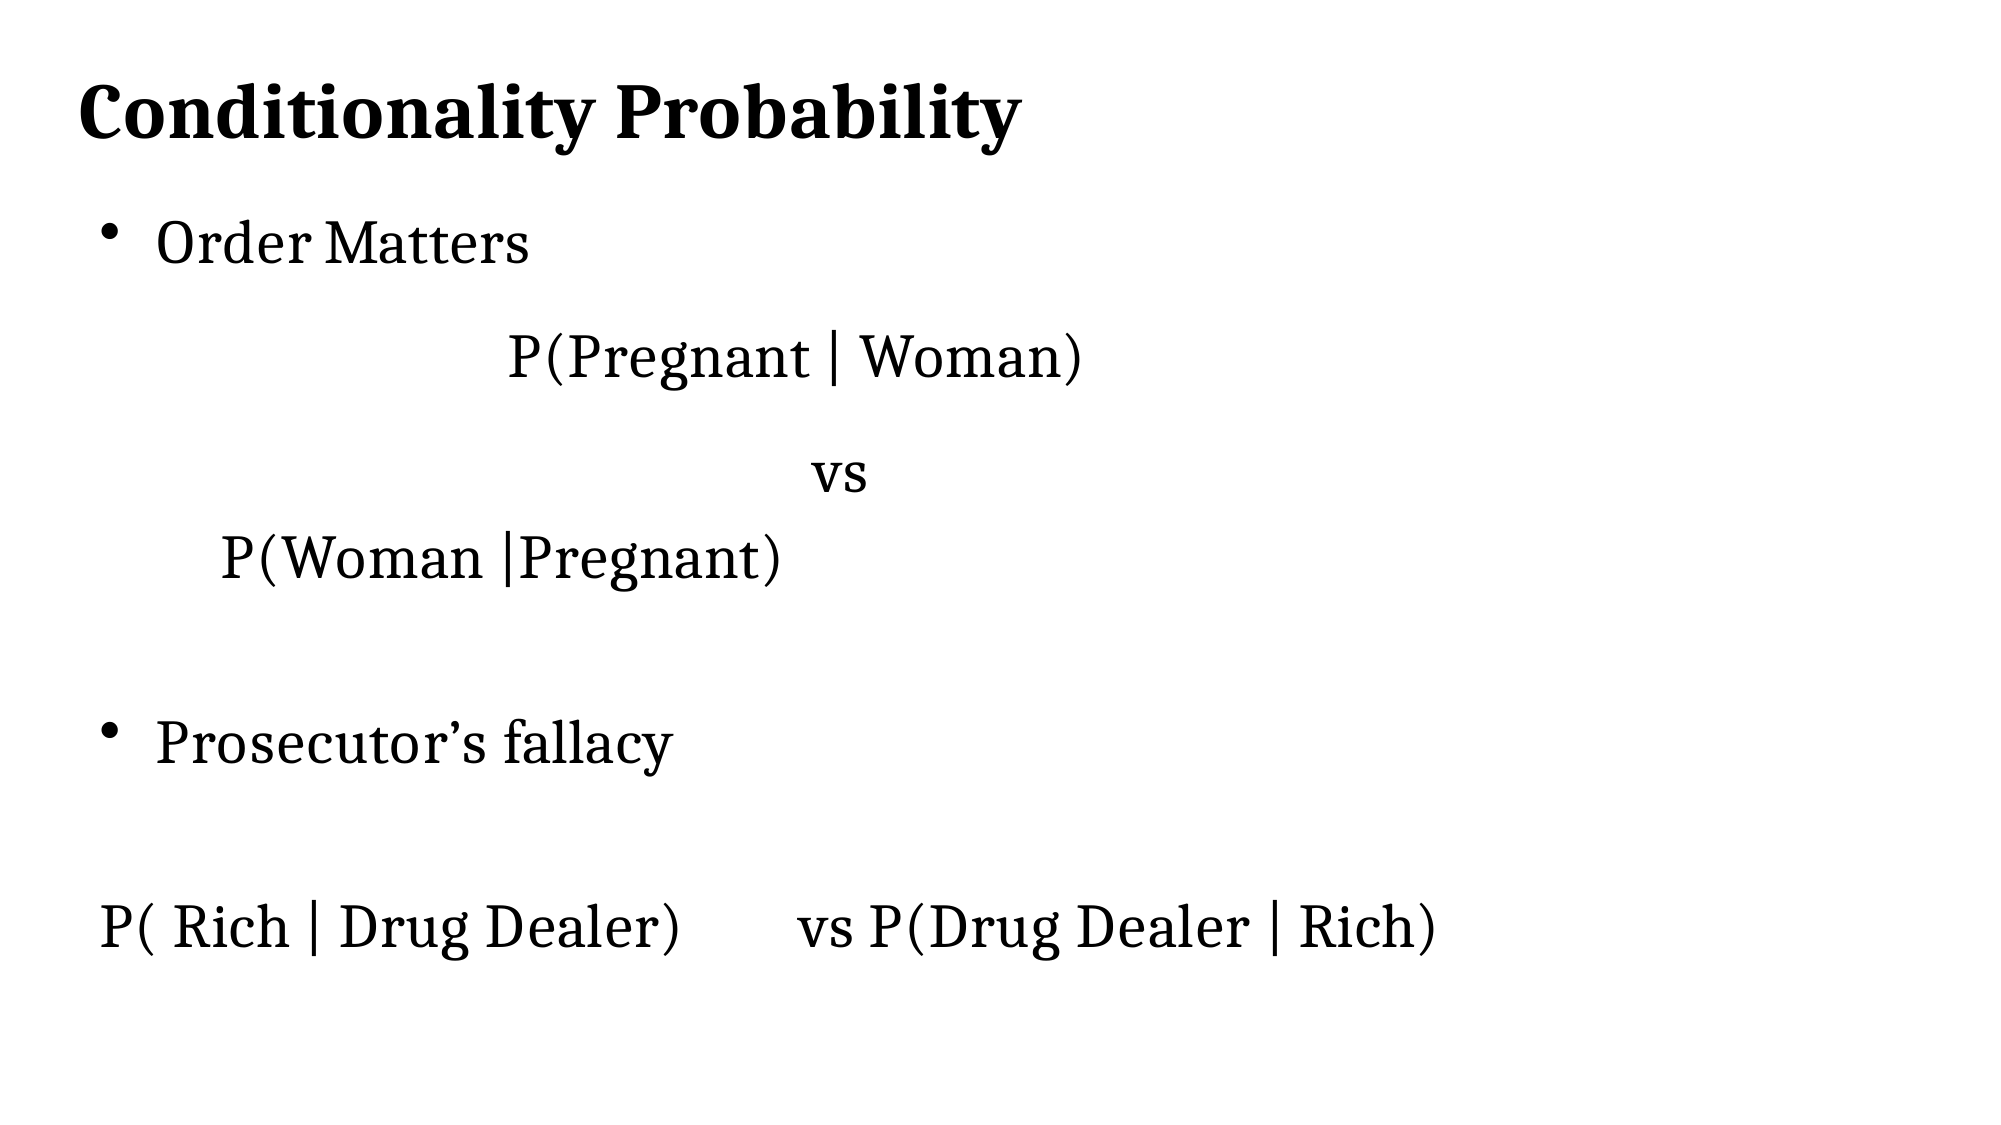

Conditionality Probability
Order Matters
P(Pregnant | Woman)
	vs
P(Woman |Pregnant)

Prosecutor’s fallacy

P( Rich | Drug Dealer)	vs P(Drug Dealer | Rich)